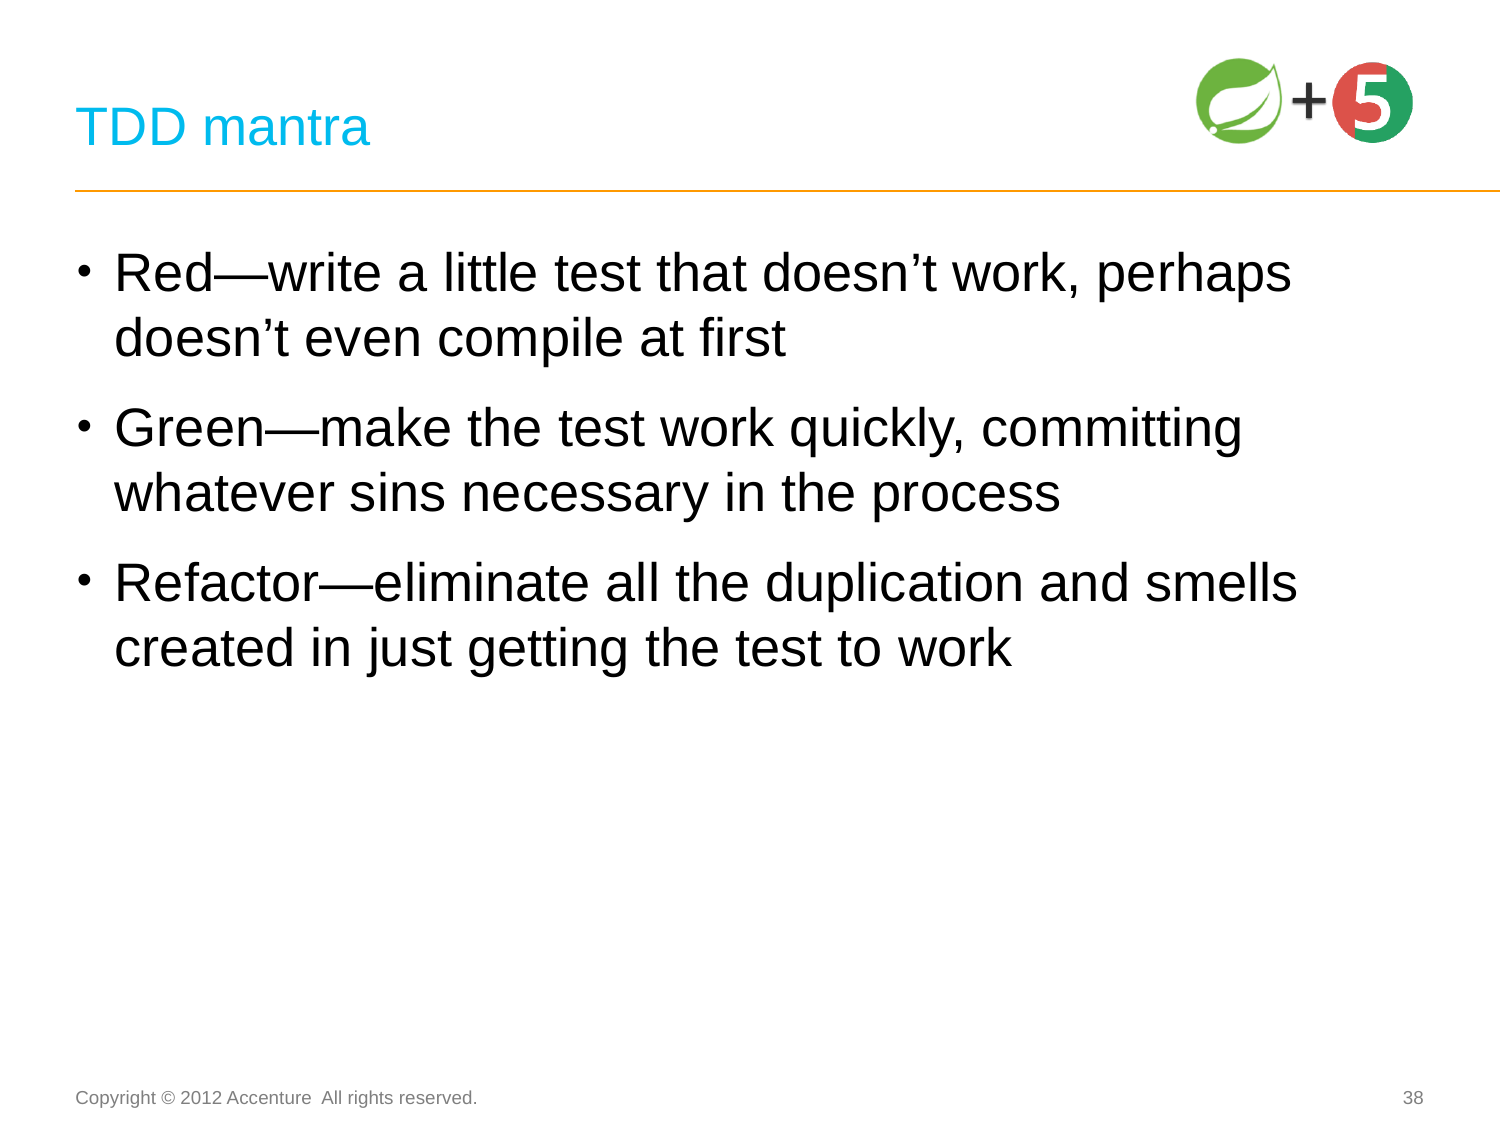

# TDD mantra
Red—write a little test that doesn’t work, perhaps doesn’t even compile at first
Green—make the test work quickly, committing whatever sins necessary in the process
Refactor—eliminate all the duplication and smells created in just getting the test to work